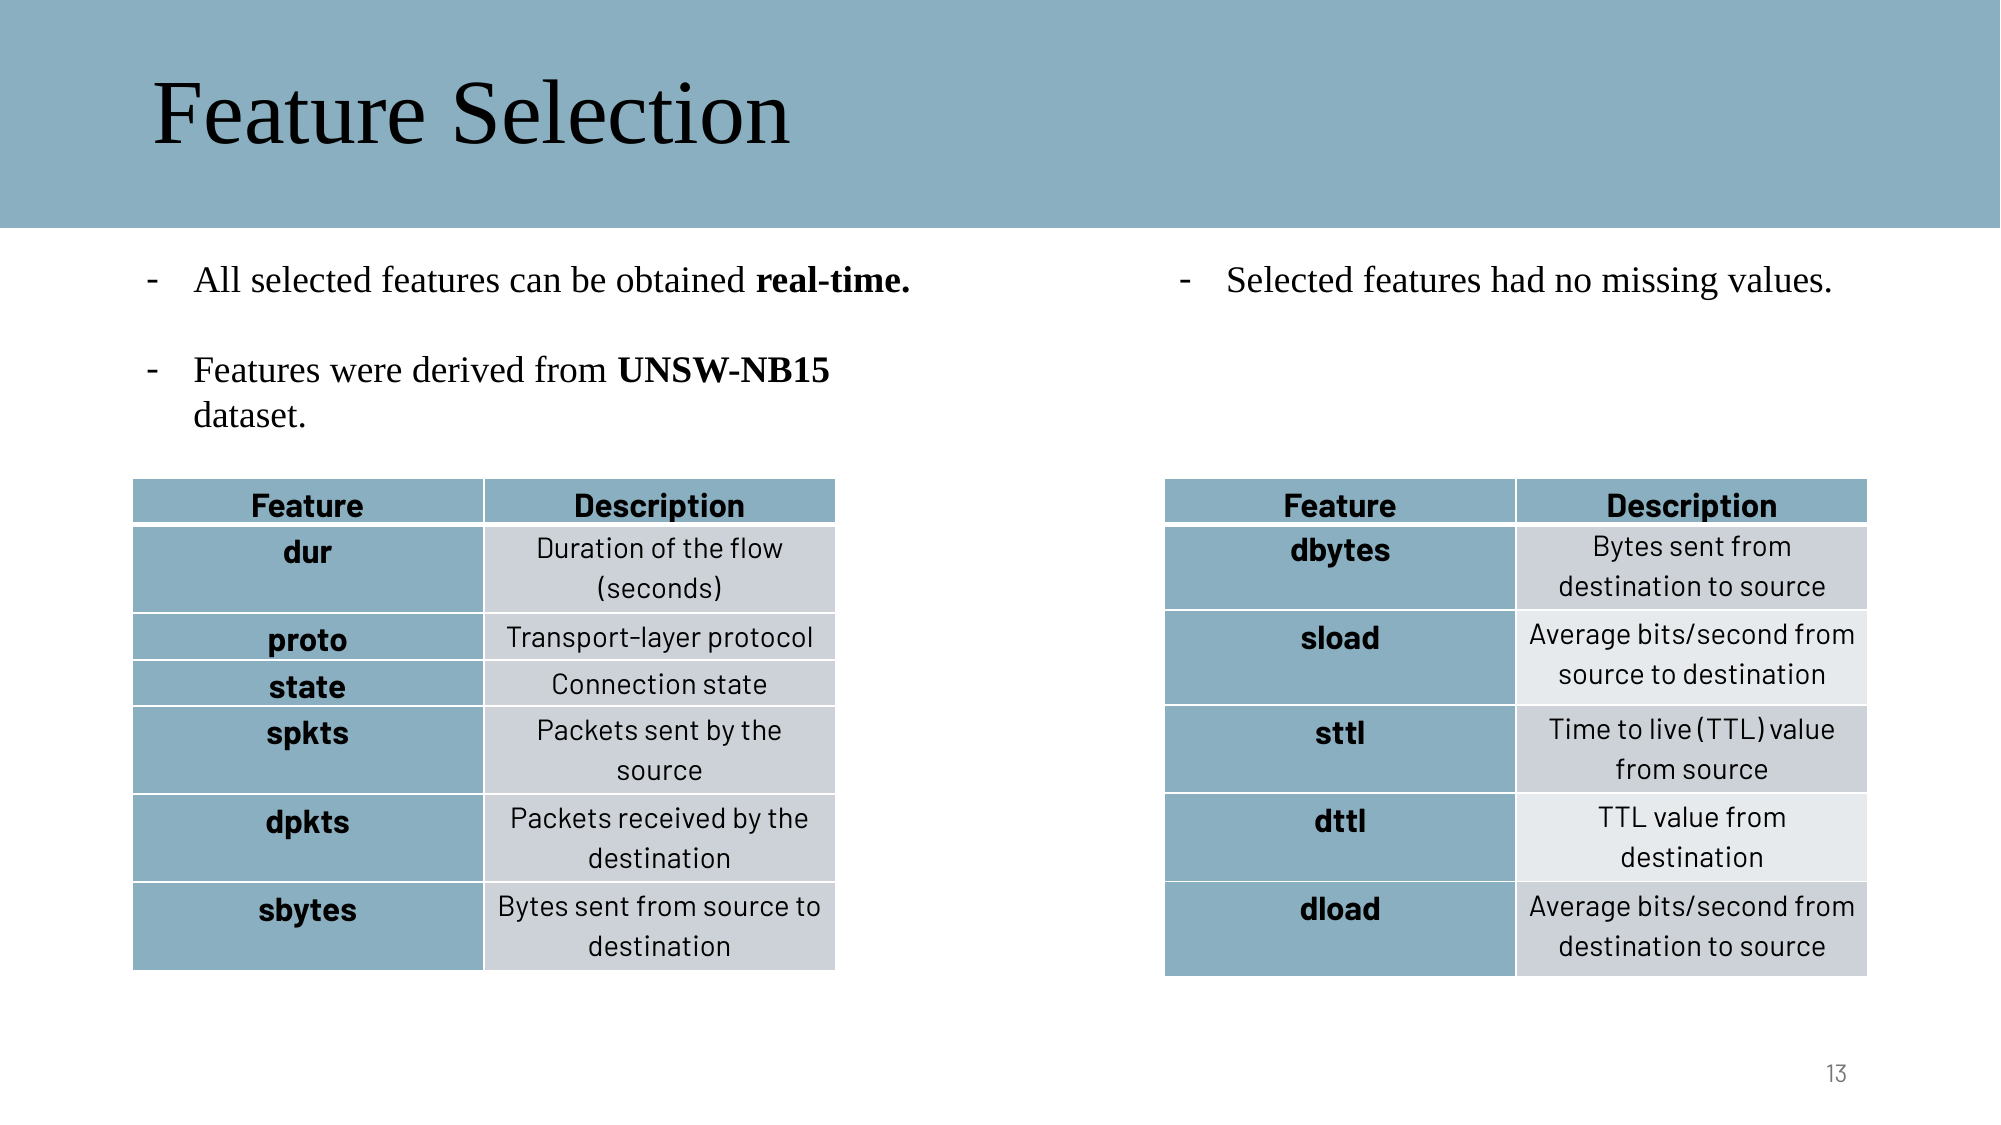

# Feature Selection

All selected features can be obtained real-time.

Features were derived from UNSW-NB15 dataset.
Selected features had no missing values.
| Feature | Description |
| --- | --- |
| dur | Duration of the flow (seconds) |
| proto | Transport-layer protocol |
| state | Connection state |
| spkts | Packets sent by the source |
| dpkts | Packets received by the destination |
| sbytes | Bytes sent from source to destination |
| Feature | Description |
| --- | --- |
| dbytes | Bytes sent from destination to source |
| --- | --- |
| sload | Average bits/second from source to destination |
| sttl | Time to live (TTL) value from source |
| dttl | TTL value from destination |
| dload | Average bits/second from destination to source |
13